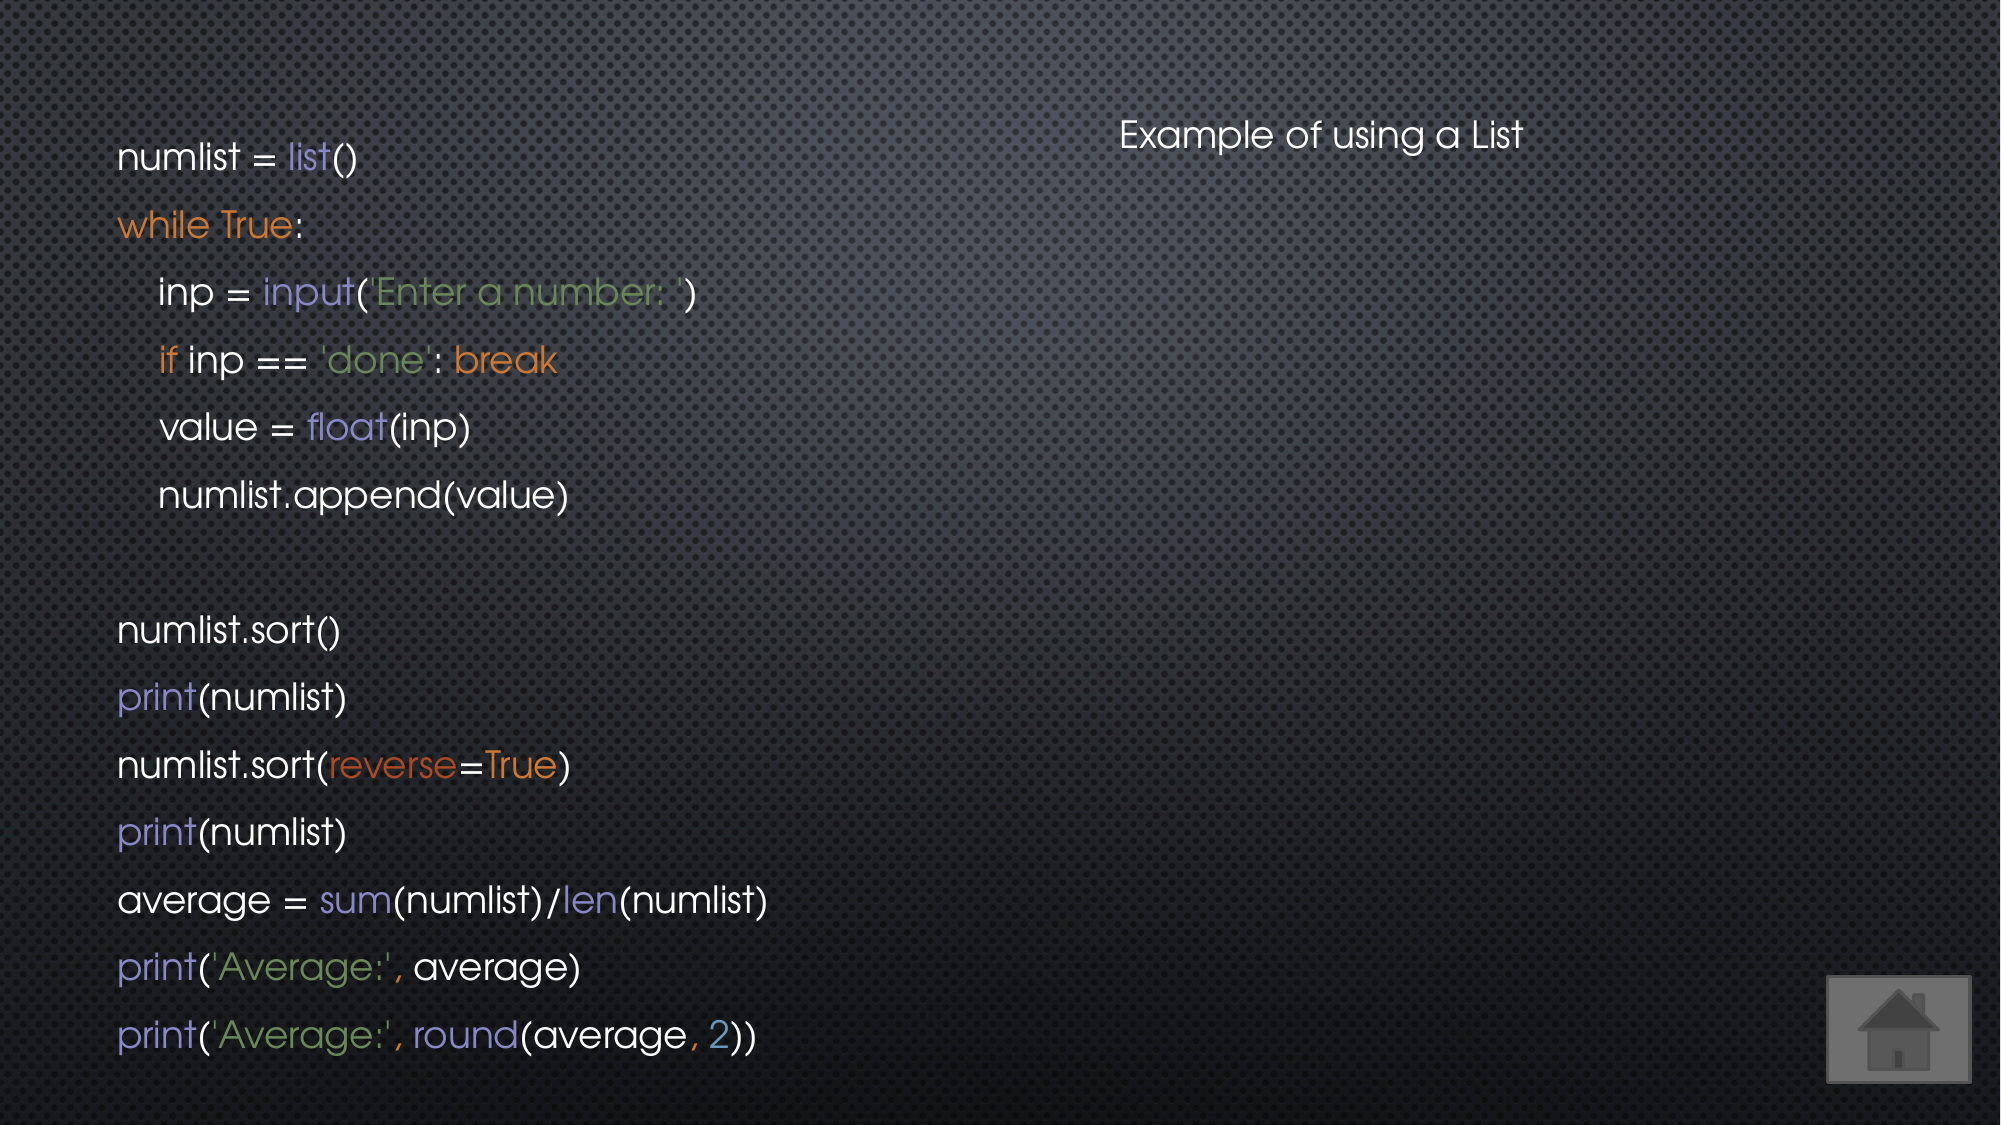

numlist = list()
while True:
    inp = input('Enter a number: ')
    if inp == 'done': break
    value = float(inp)
    numlist.append(value)
numlist.sort()
print(numlist)
numlist.sort(reverse=True)
print(numlist)
average = sum(numlist)/len(numlist)
print('Average:', average)
print('Average:', round(average, 2))
Example of using a List